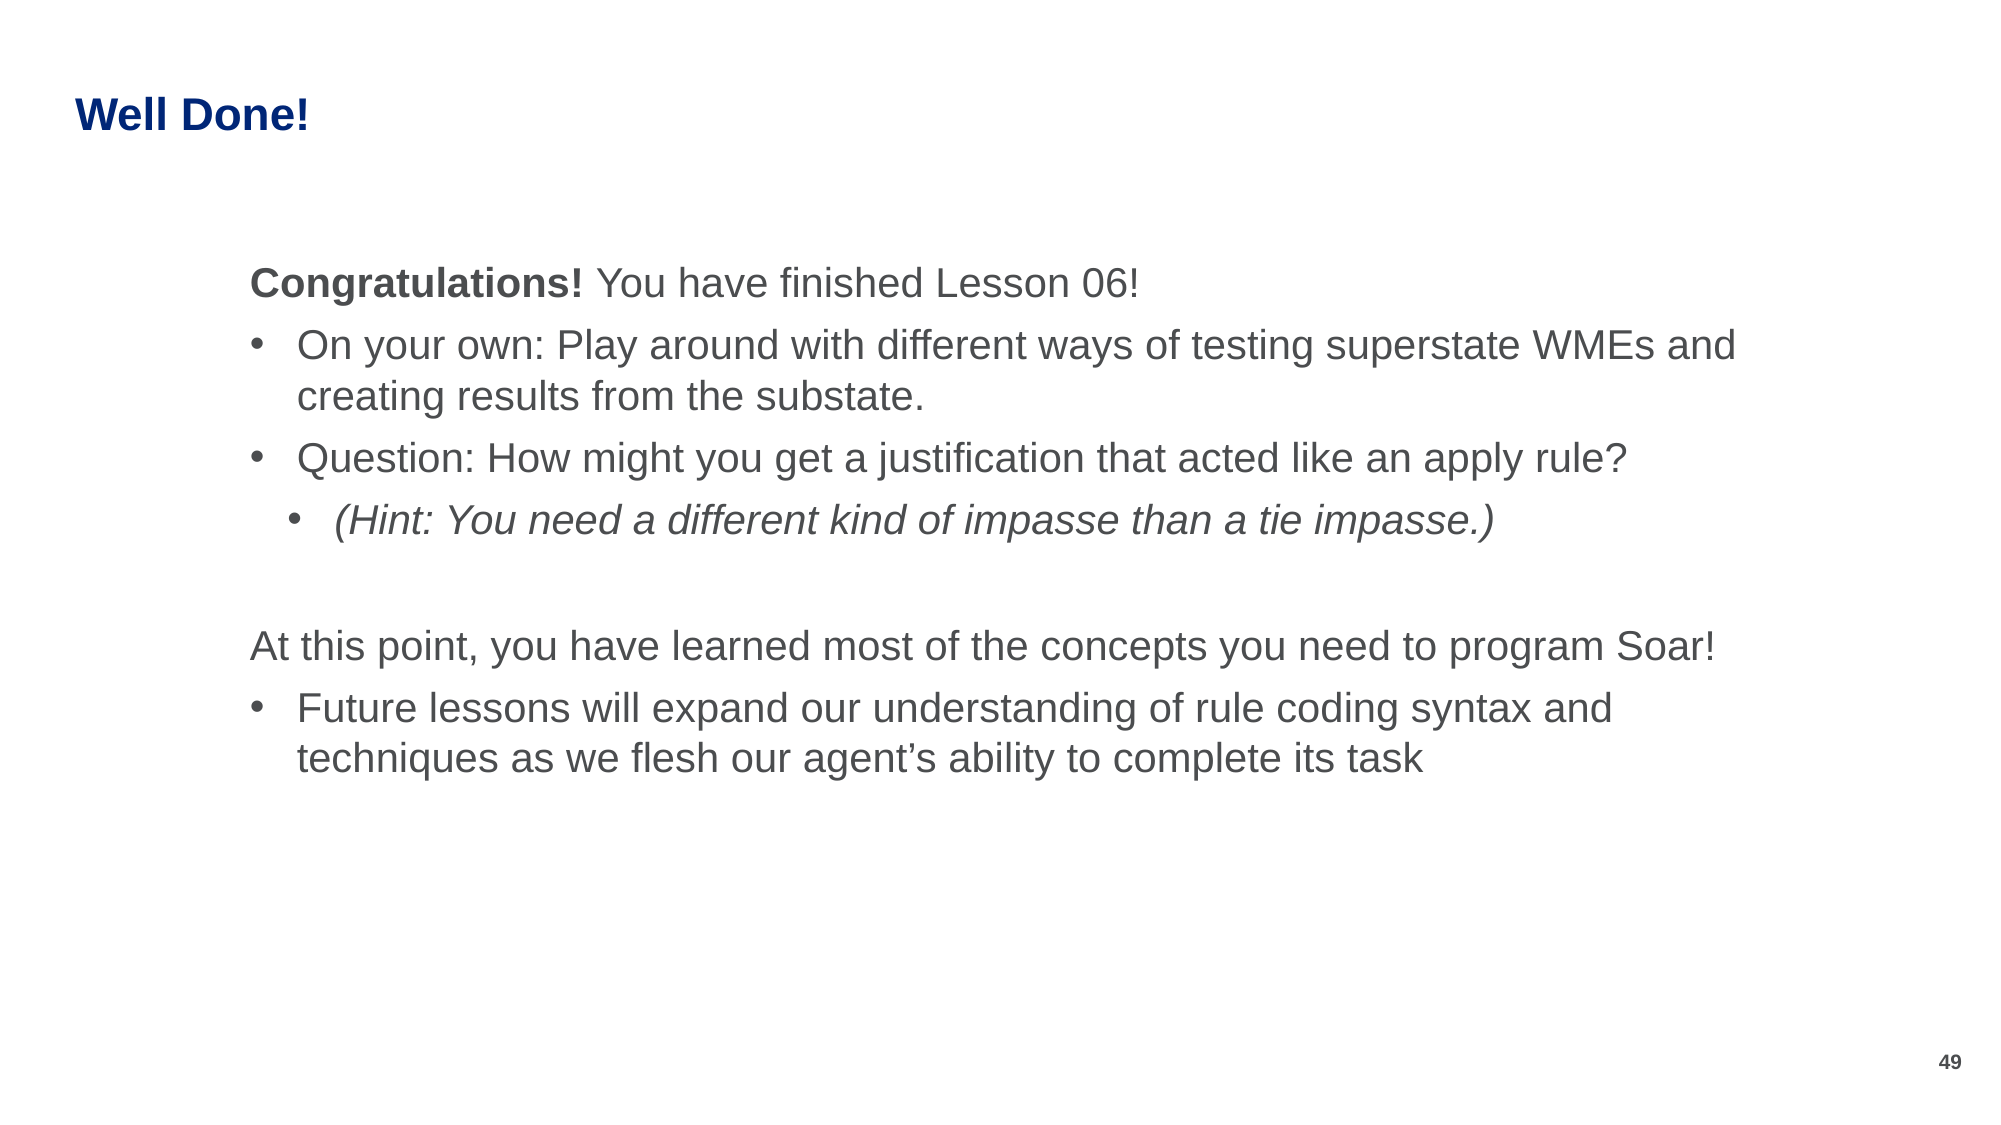

# Well Done!
Congratulations! You have finished Lesson 06!
On your own: Play around with different ways of testing superstate WMEs and creating results from the substate.
Question: How might you get a justification that acted like an apply rule?
(Hint: You need a different kind of impasse than a tie impasse.)

At this point, you have learned most of the concepts you need to program Soar!
Future lessons will expand our understanding of rule coding syntax and techniques as we flesh our agent’s ability to complete its task